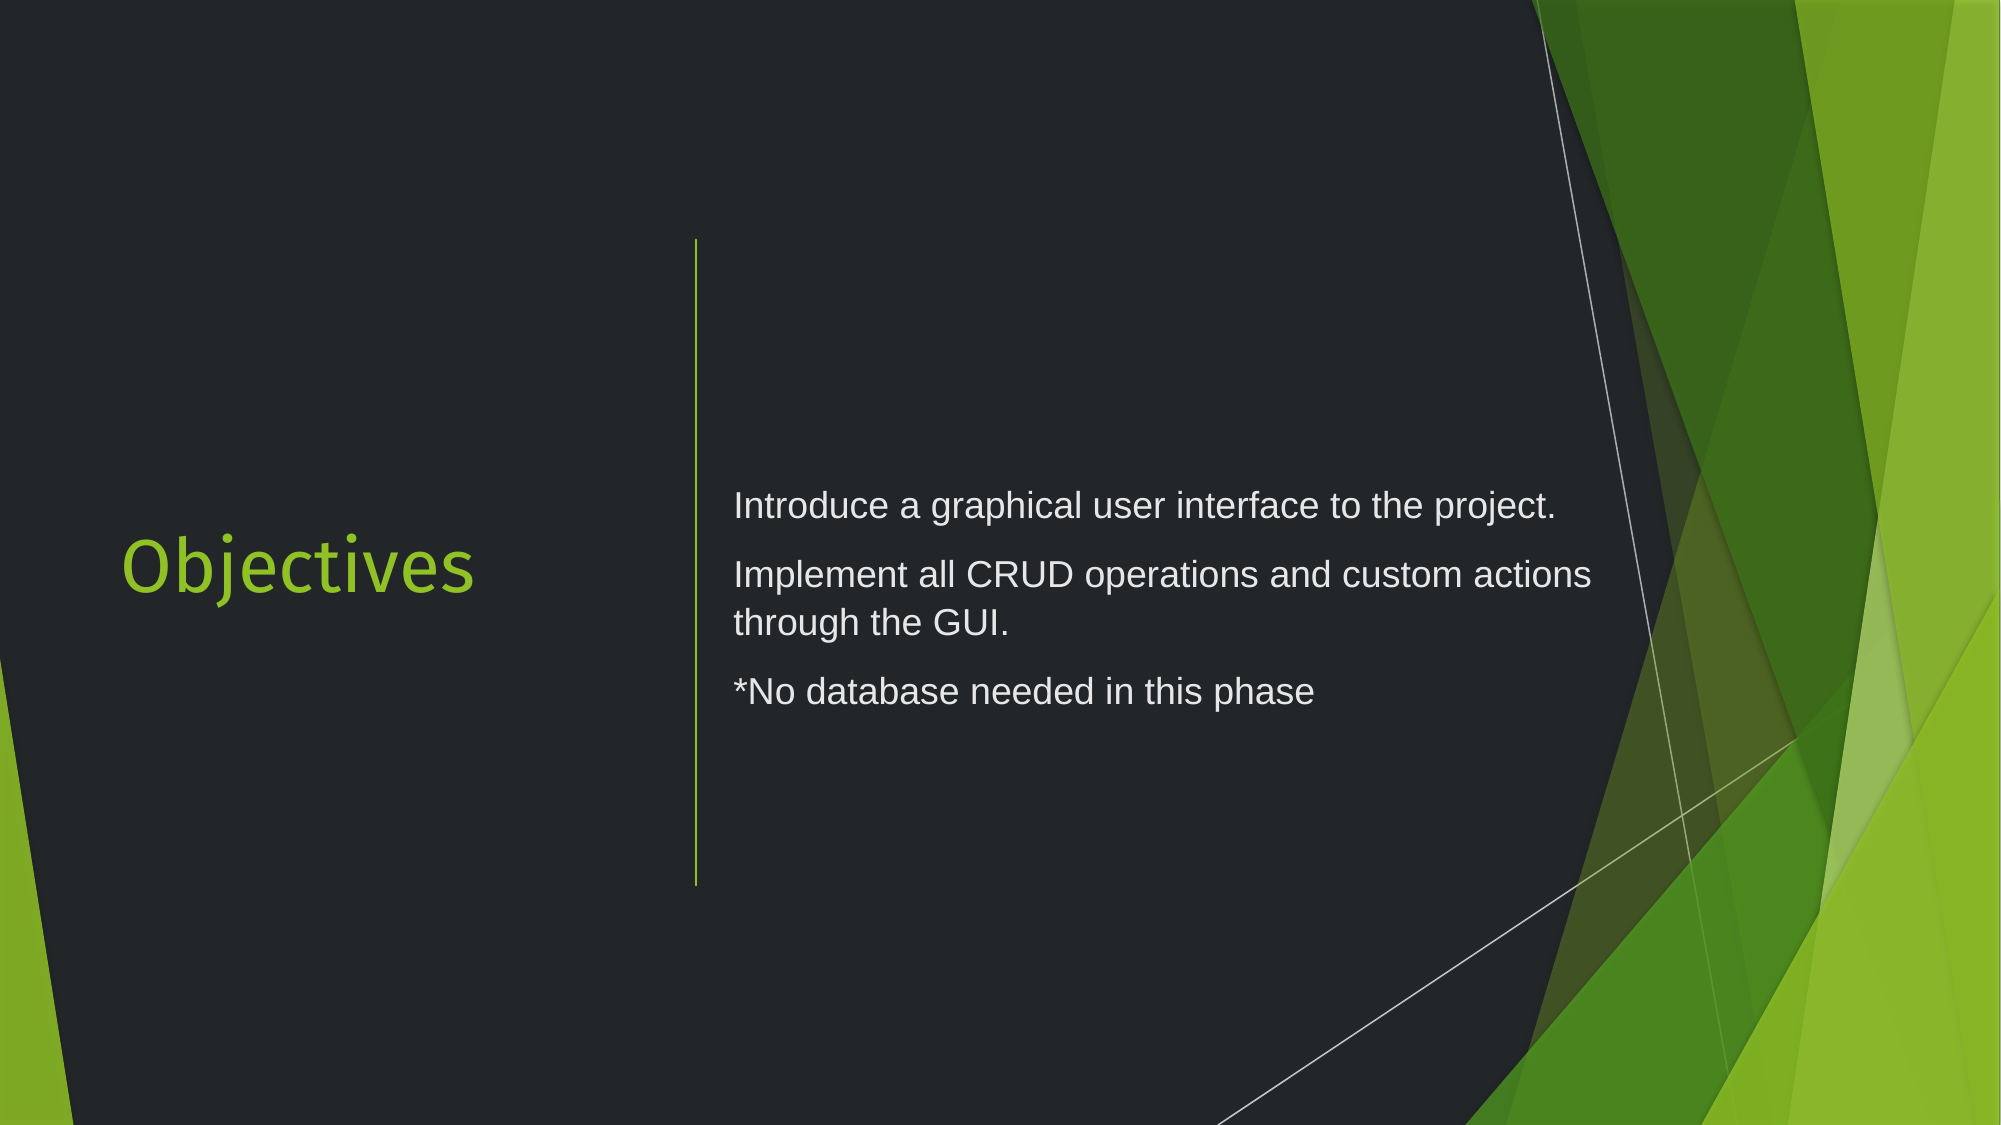

Introduce a graphical user interface to the project.
Implement all CRUD operations and custom actions through the GUI.
*No database needed in this phase
# Objectives